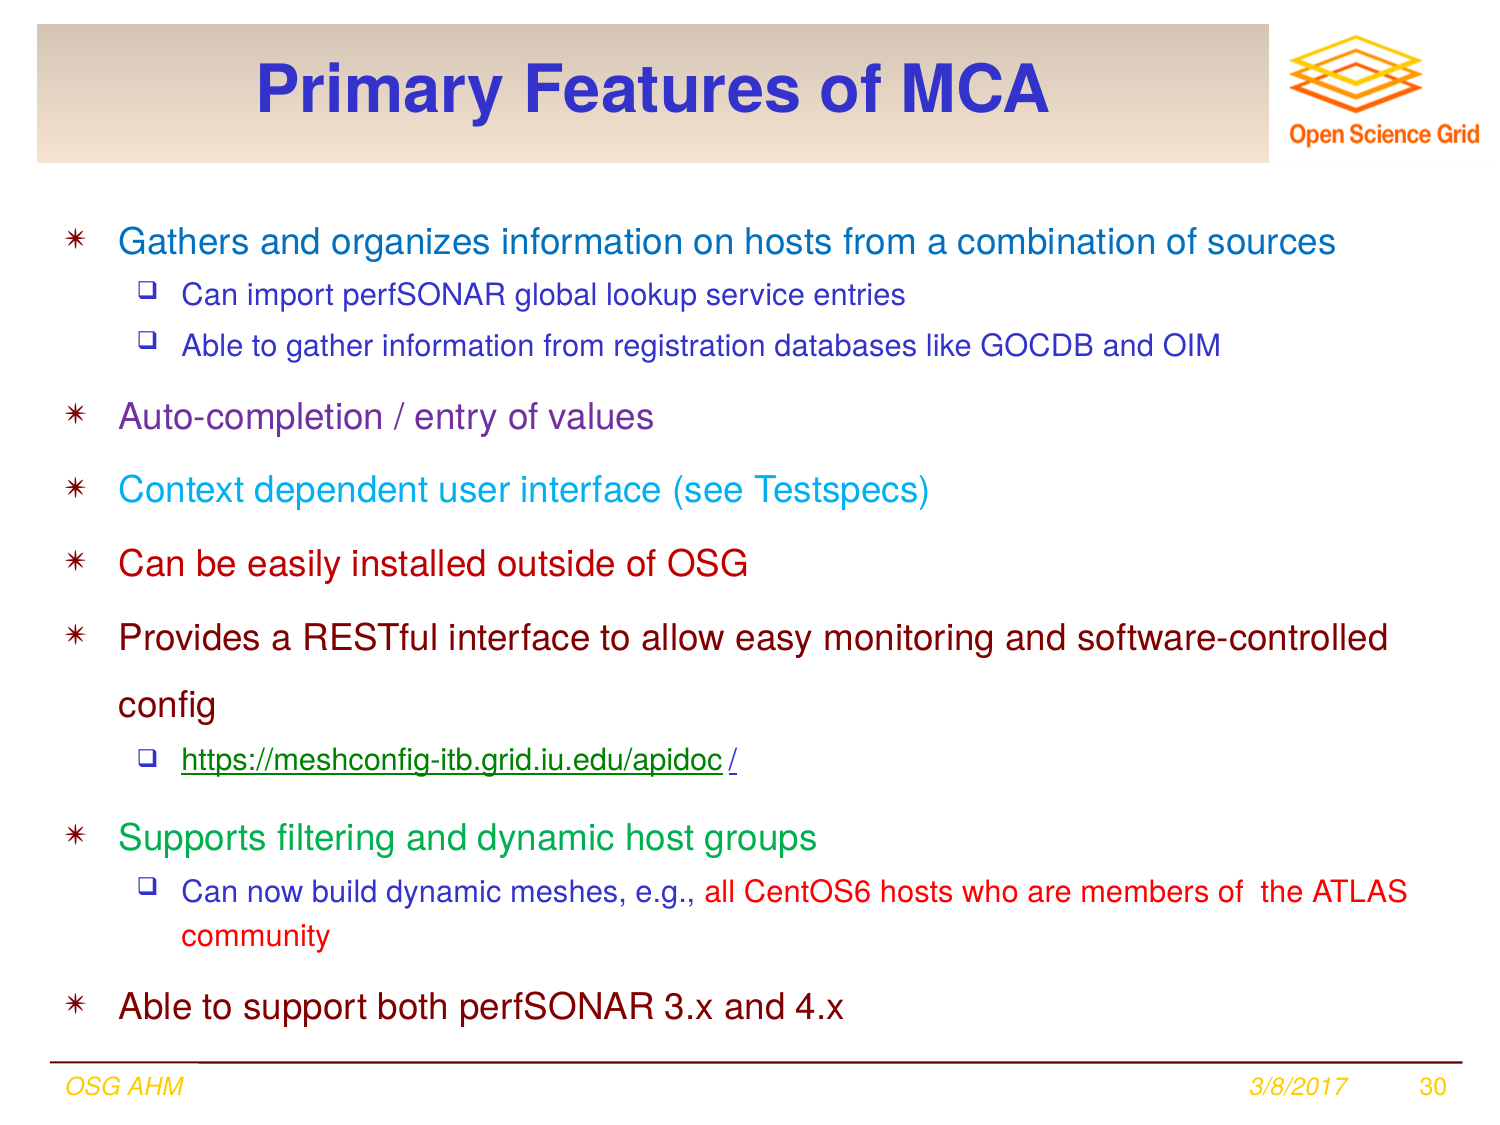

# Primary Features of MCA
Gathers and organizes information on hosts from a combination of sources
Can import perfSONAR global lookup service entries
Able to gather information from registration databases like GOCDB and OIM
Auto-completion / entry of values
Context dependent user interface (see Testspecs)
Can be easily installed outside of OSG
Provides a RESTful interface to allow easy monitoring and software-controlled config
https://meshconfig-itb.grid.iu.edu/apidoc/
Supports filtering and dynamic host groups
Can now build dynamic meshes, e.g., all CentOS6 hosts who are members of  the ATLAS community
Able to support both perfSONAR 3.x and 4.x
OSG AHM
3/8/2017
30